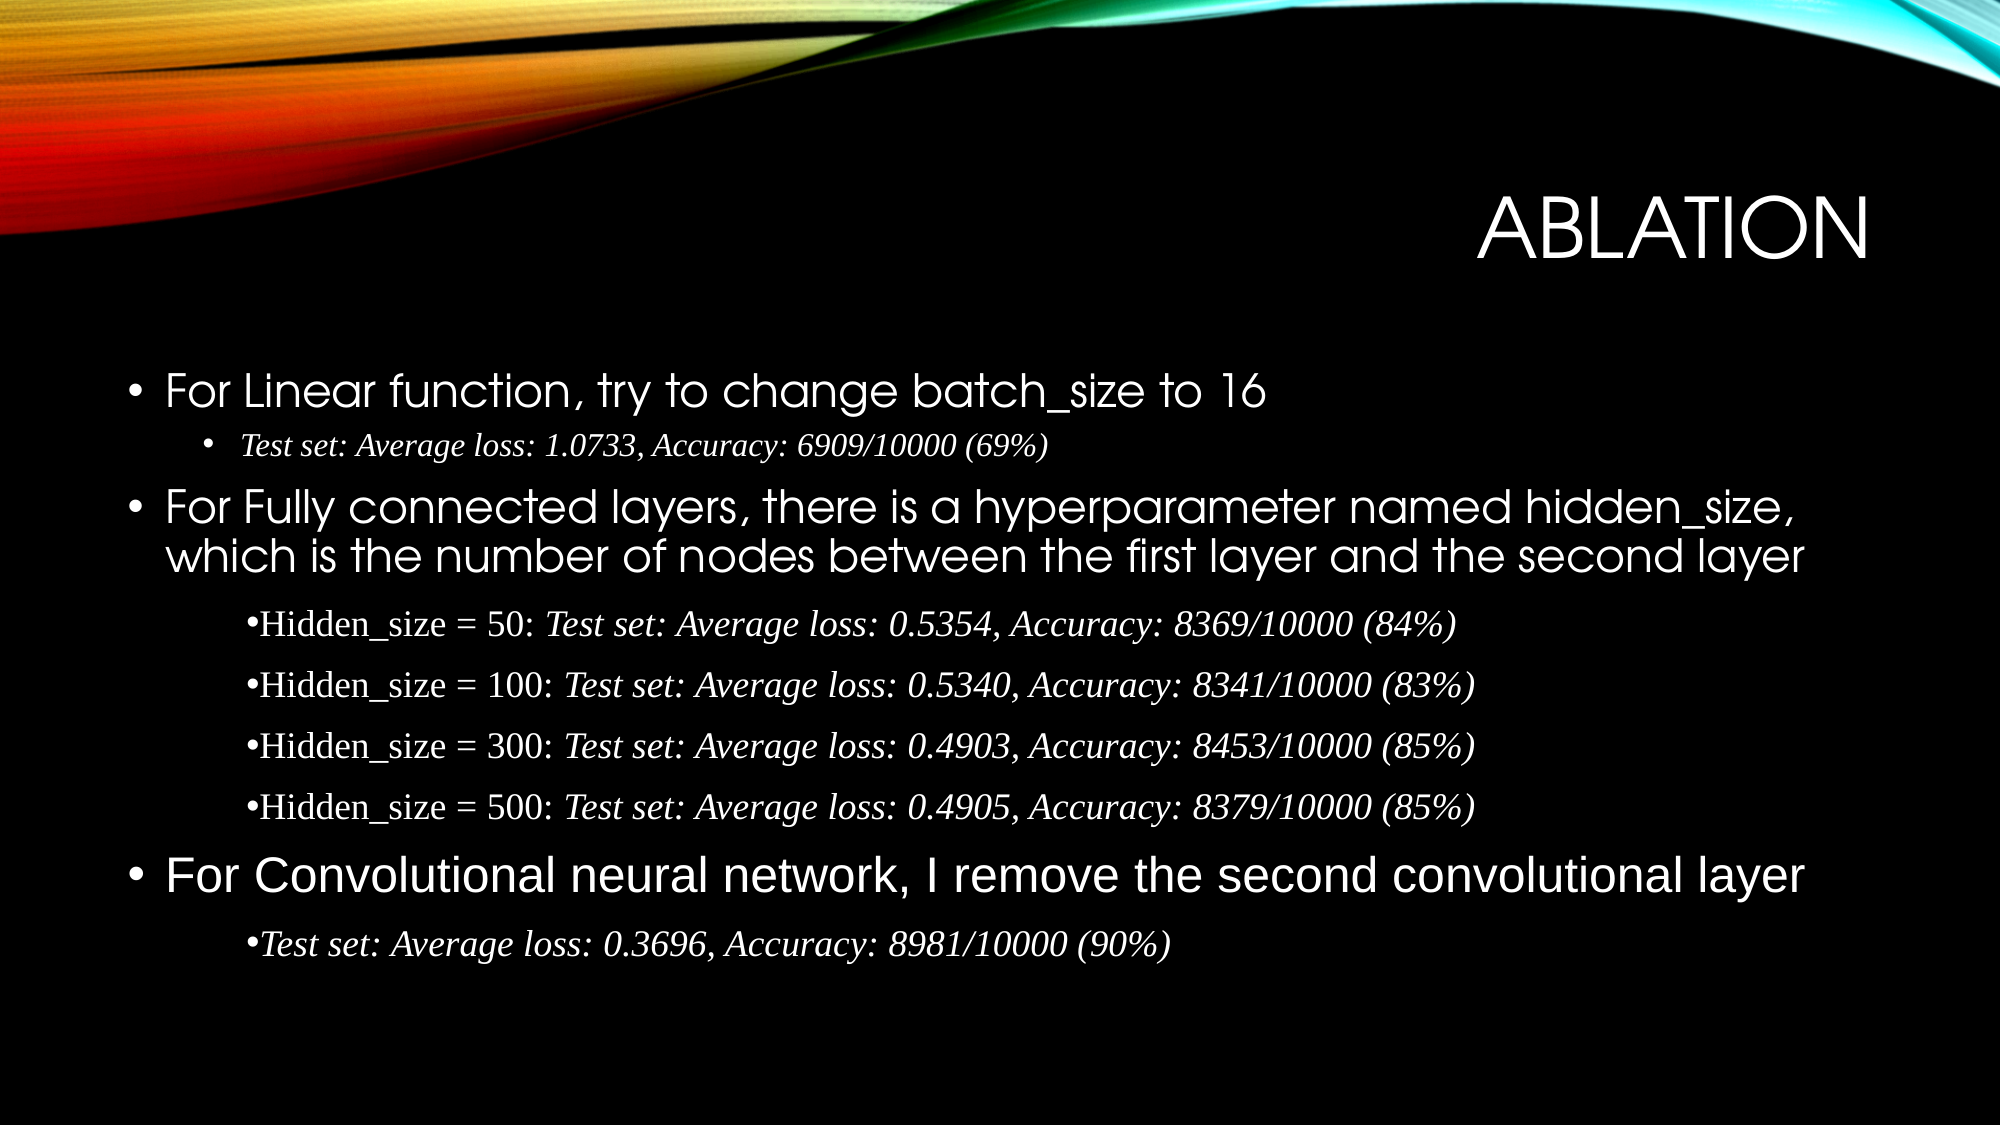

# Ablation
For Linear function, try to change batch_size to 16
Test set: Average loss: 1.0733, Accuracy: 6909/10000 (69%)
For Fully connected layers, there is a hyperparameter named hidden_size, which is the number of nodes between the first layer and the second layer
Hidden_size = 50: Test set: Average loss: 0.5354, Accuracy: 8369/10000 (84%)
Hidden_size = 100: Test set: Average loss: 0.5340, Accuracy: 8341/10000 (83%)
Hidden_size = 300: Test set: Average loss: 0.4903, Accuracy: 8453/10000 (85%)
Hidden_size = 500: Test set: Average loss: 0.4905, Accuracy: 8379/10000 (85%)
For Convolutional neural network, I remove the second convolutional layer
Test set: Average loss: 0.3696, Accuracy: 8981/10000 (90%)